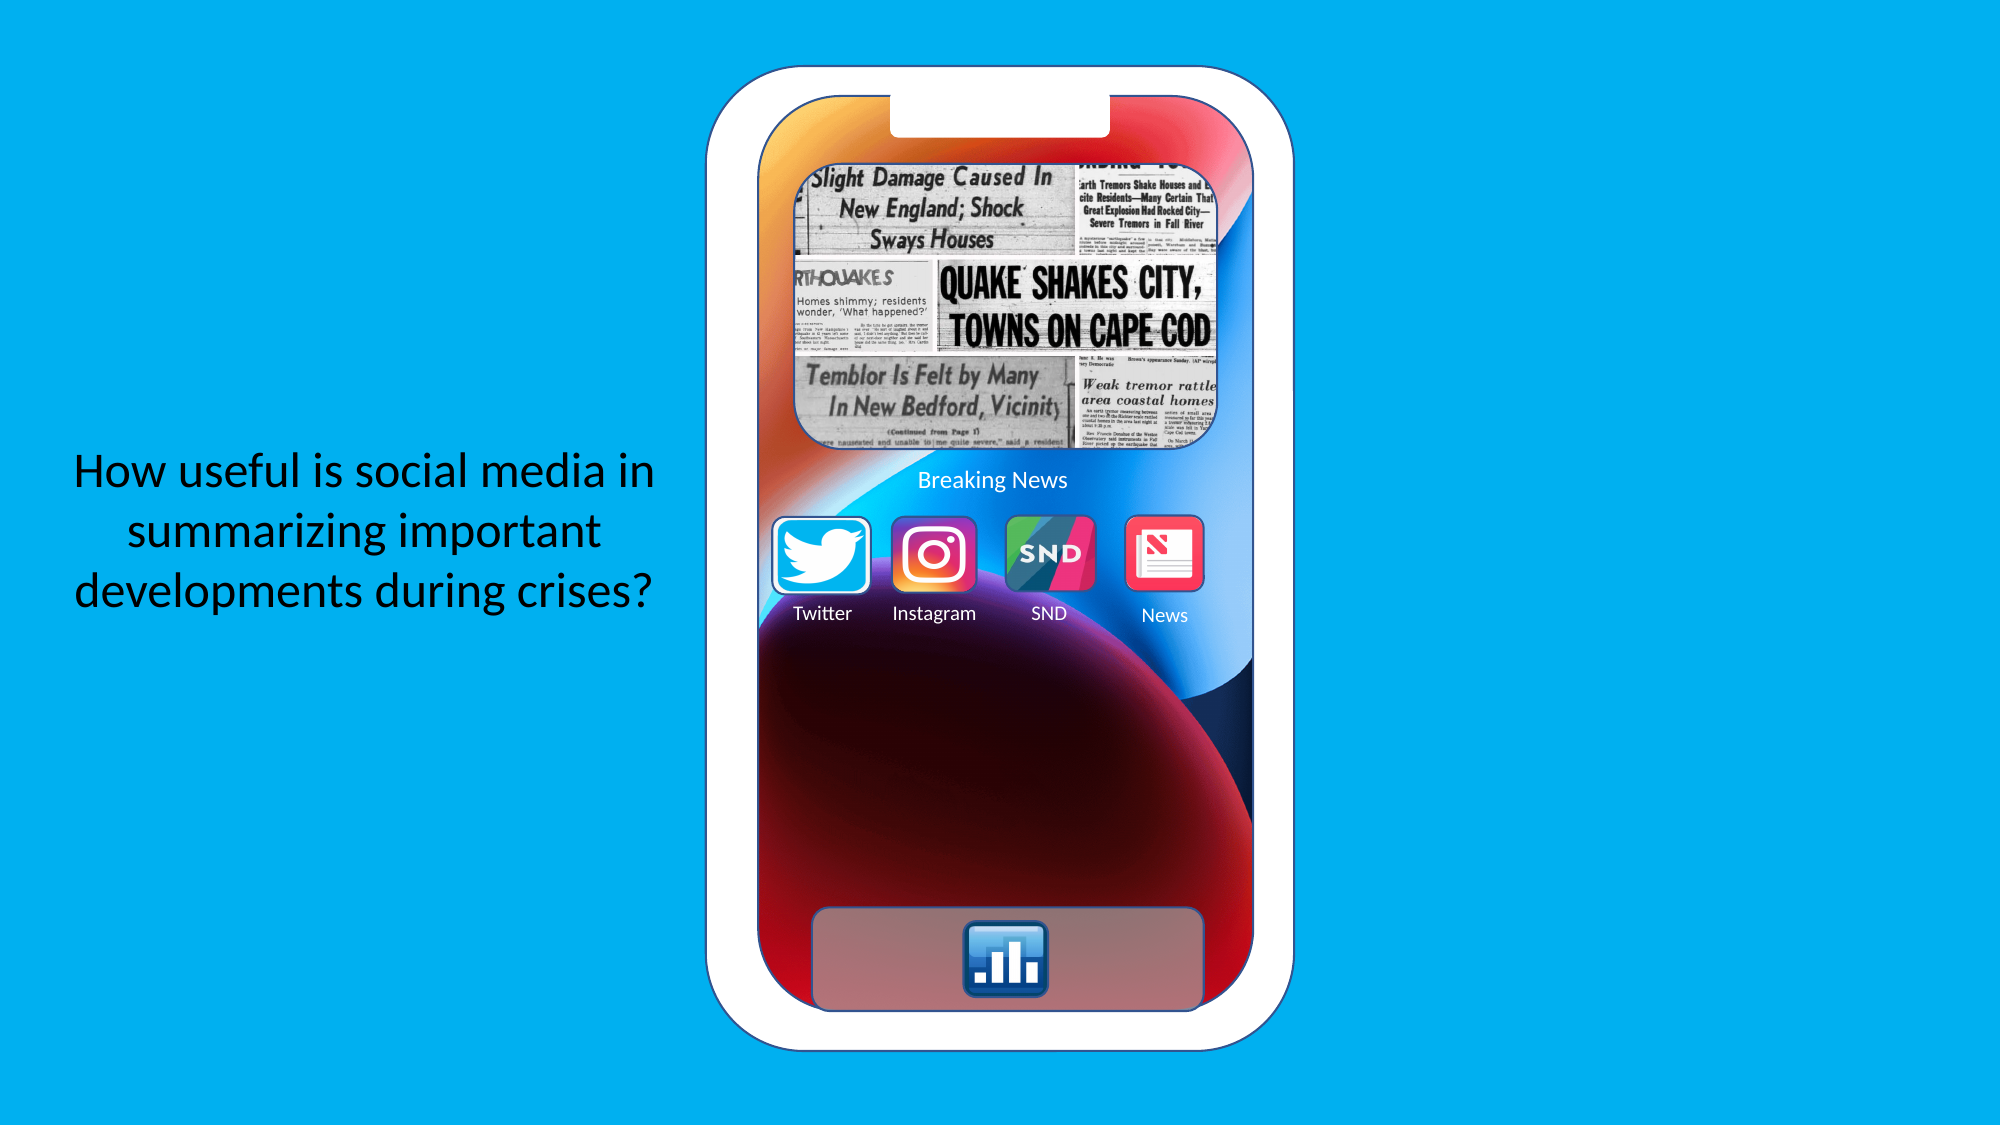

Breaking News

Twitter
Instagram
SND
News

Thomas E
@lightman
This hurricane is insane!!!!!

#Prayers
Not Useful Information
Additional Questions
Largest Quantity?
Variation?
What information is missing?
Density?
How useful is social media in summarizing important developments during crises?
Useful Information

Alan T
@csfounder
So far there have been 10 causalities due to the 140 mph winds